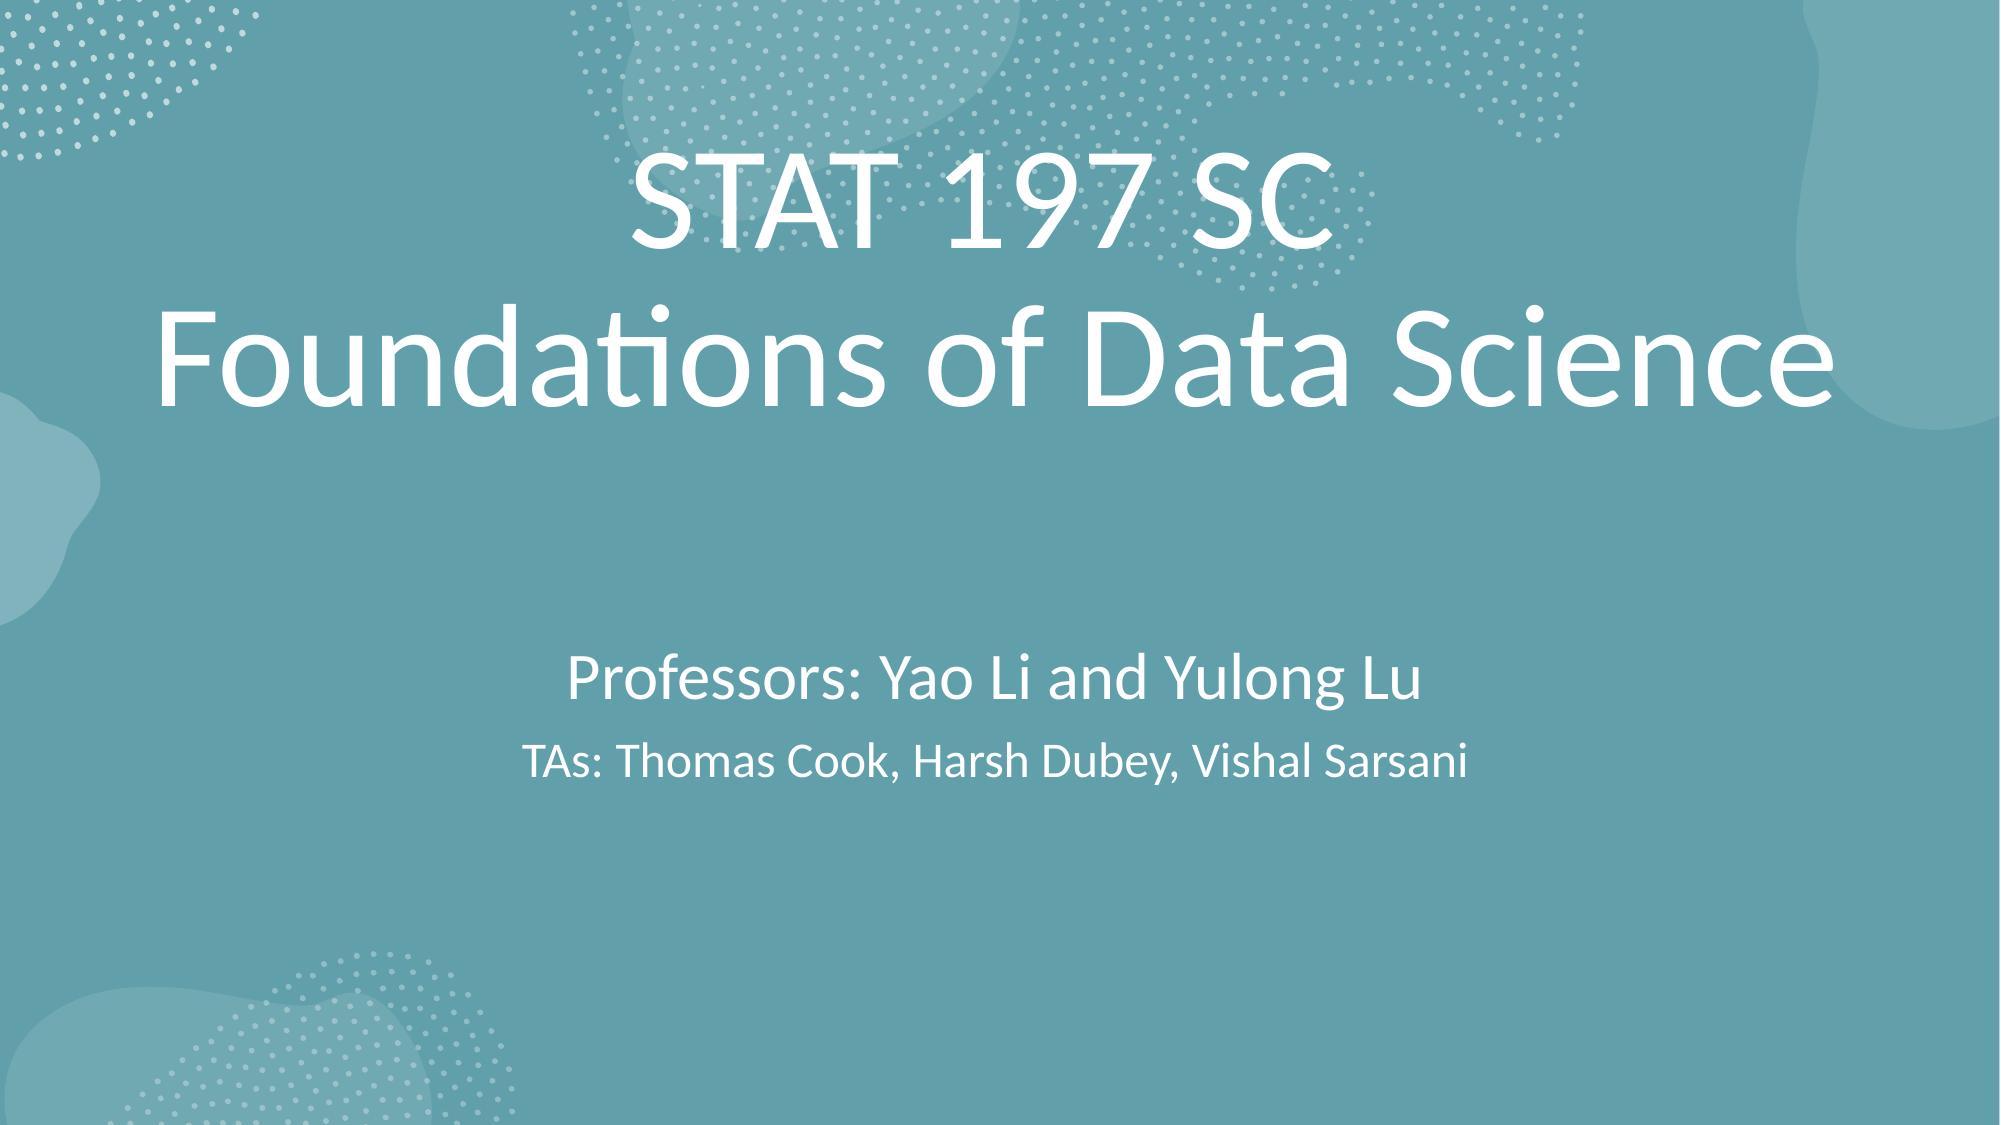

# STAT 197 SC Foundations of Data Science
Professors: Yao Li and Yulong Lu
TAs: Thomas Cook, Harsh Dubey, Vishal Sarsani